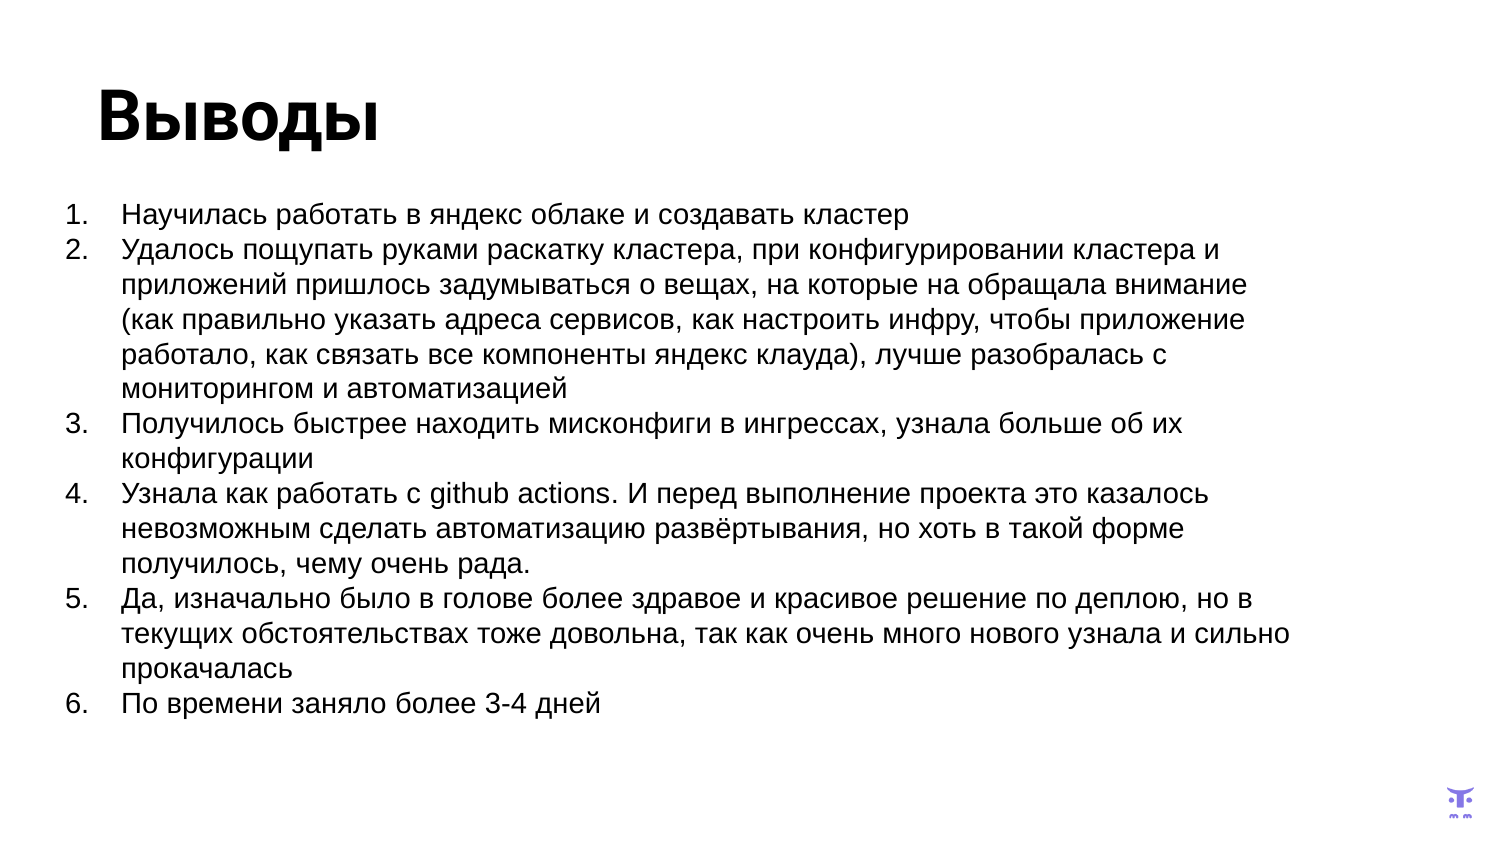

# Выводы

Научилась работать в яндекс облаке и создавать кластер
Удалось пощупать руками раскатку кластера, при конфигурировании кластера и приложений пришлось задумываться о вещах, на которые на обращала внимание (как правильно указать адреса сервисов, как настроить инфру, чтобы приложение работало, как связать все компоненты яндекс клауда), лучше разобралась с мониторингом и автоматизацией
Получилось быстрее находить мисконфиги в ингрессах, узнала больше об их конфигурации
Узнала как работать с github actions. И перед выполнение проекта это казалось невозможным сделать автоматизацию развёртывания, но хоть в такой форме получилось, чему очень рада.
Да, изначально было в голове более здравое и красивое решение по деплою, но в текущих обстоятельствах тоже довольна, так как очень много нового узнала и сильно прокачалась
По времени заняло более 3-4 дней